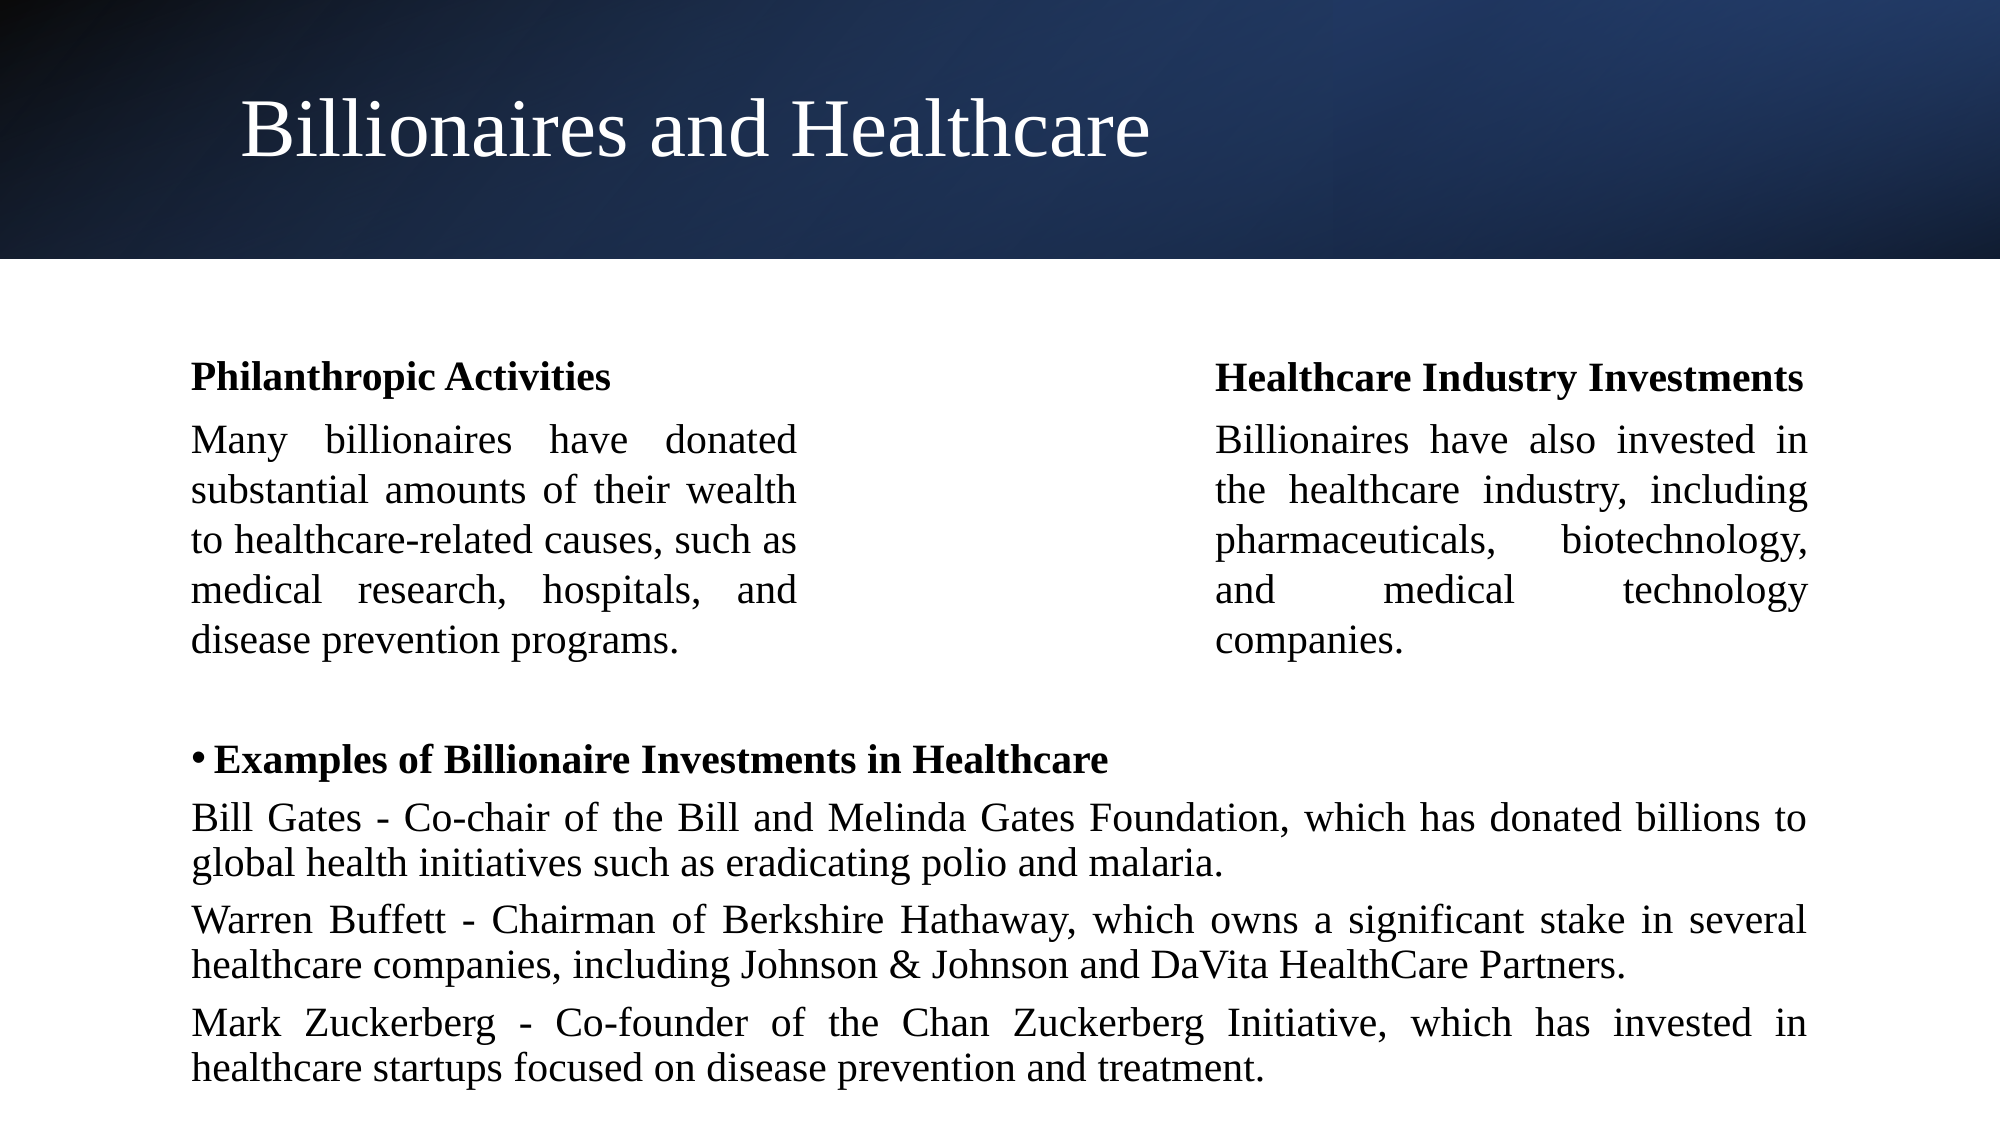

# Billionaires and Healthcare
Philanthropic Activities
Many billionaires have donated substantial amounts of their wealth to healthcare-related causes, such as medical research, hospitals, and disease prevention programs.
Healthcare Industry Investments
Billionaires have also invested in the healthcare industry, including pharmaceuticals, biotechnology, and medical technology companies.

Examples of Billionaire Investments in Healthcare
Bill Gates - Co-chair of the Bill and Melinda Gates Foundation, which has donated billions to global health initiatives such as eradicating polio and malaria.
Warren Buffett - Chairman of Berkshire Hathaway, which owns a significant stake in several healthcare companies, including Johnson & Johnson and DaVita HealthCare Partners.
Mark Zuckerberg - Co-founder of the Chan Zuckerberg Initiative, which has invested in healthcare startups focused on disease prevention and treatment.